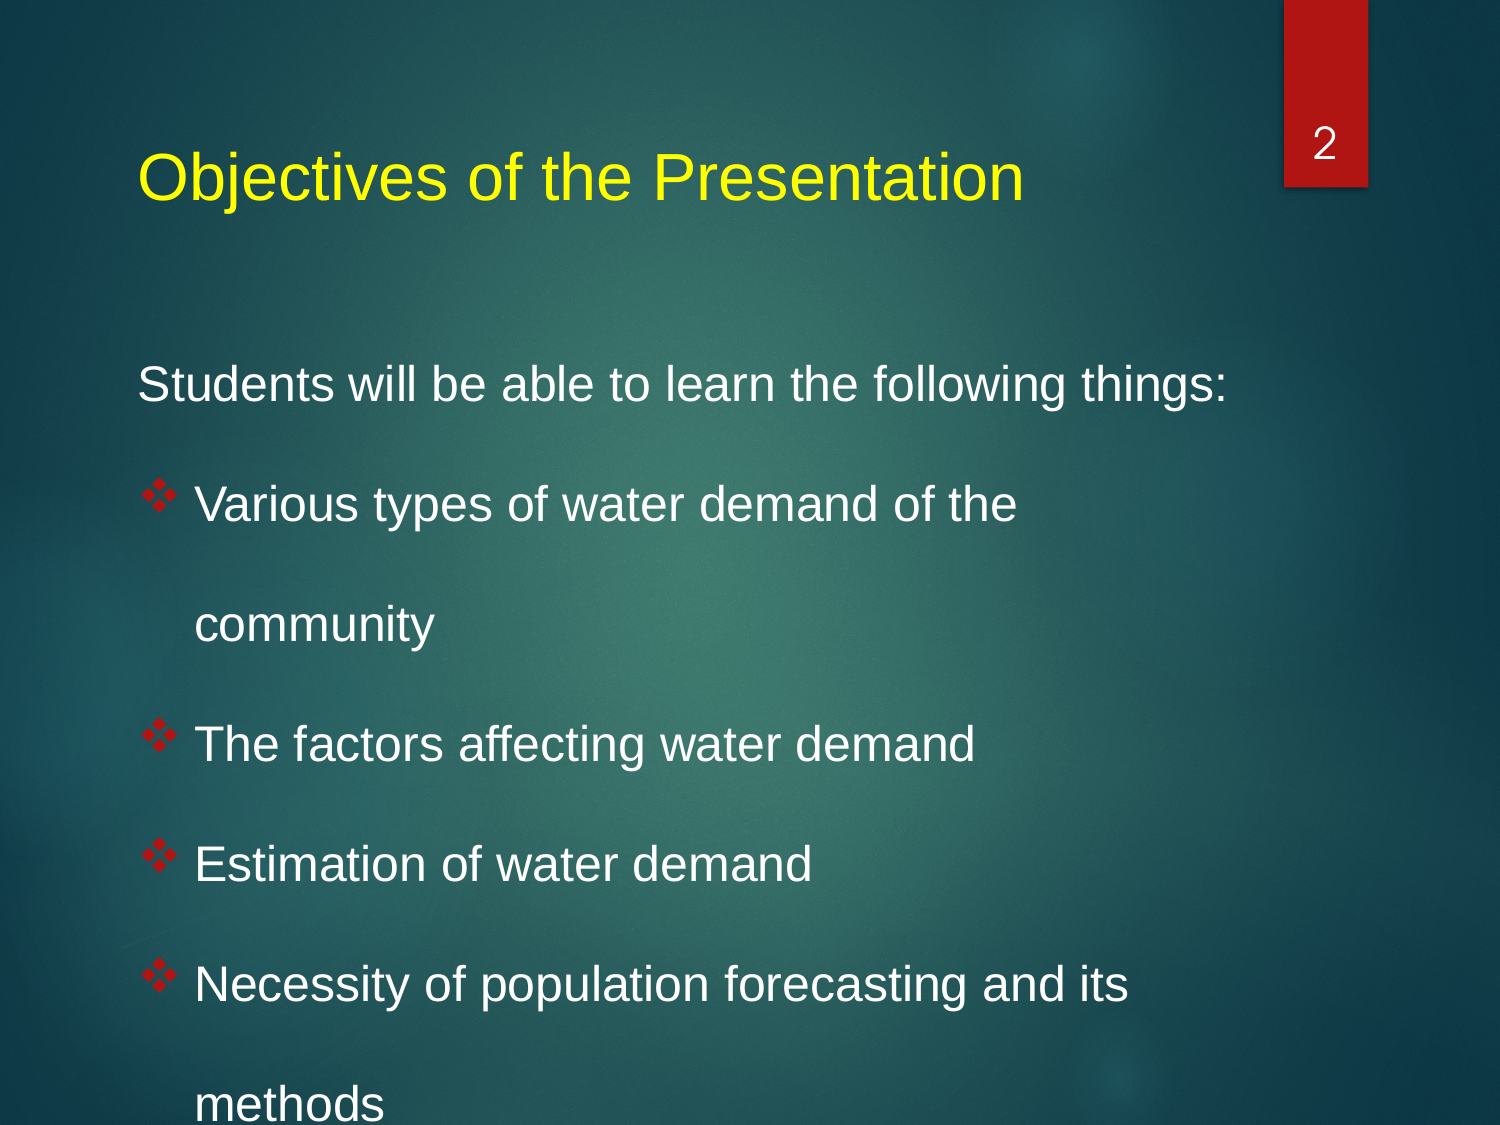

2
Objectives of the Presentation
Students will be able to learn the following things:
Various types of water demand of the community
The factors affecting water demand
Estimation of water demand
Necessity of population forecasting and its methods